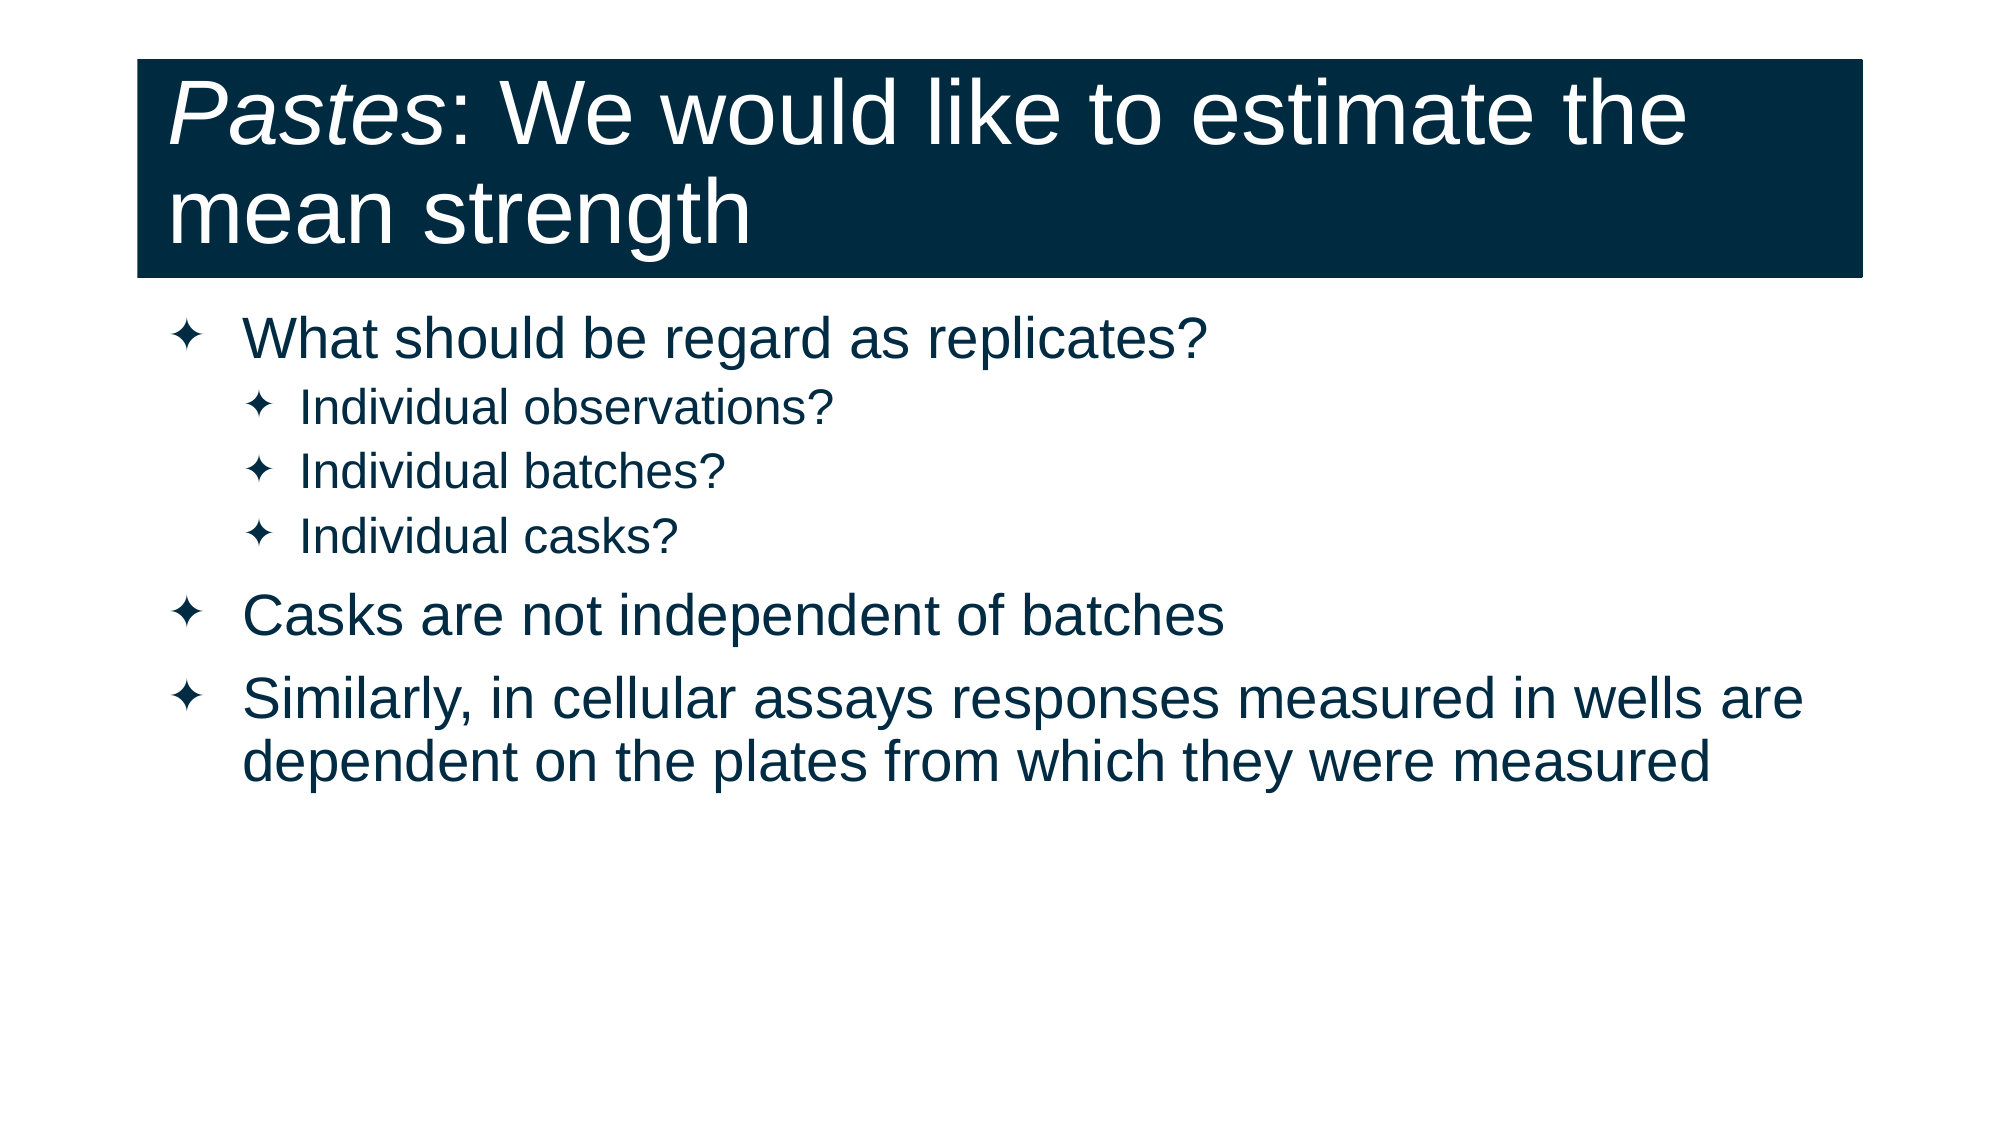

# Pastes: We would like to estimate the mean strength
What should be regard as replicates?
Individual observations?
Individual batches?
Individual casks?
Casks are not independent of batches
Similarly, in cellular assays responses measured in wells are dependent on the plates from which they were measured